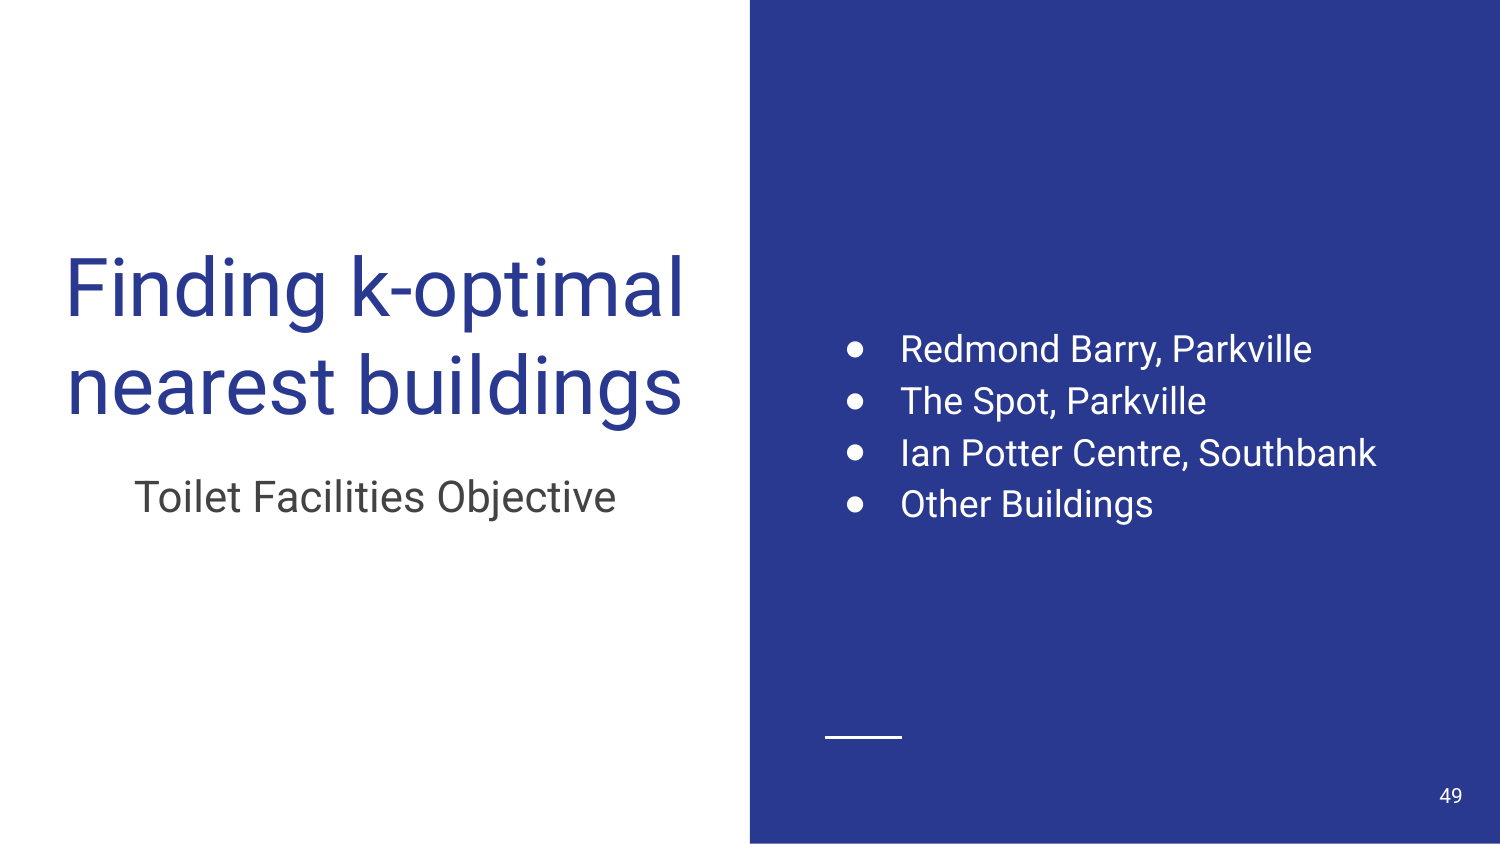

Redmond Barry, Parkville
The Spot, Parkville
Ian Potter Centre, Southbank
Other Buildings
# Finding k-optimal nearest buildings
Toilet Facilities Objective
49